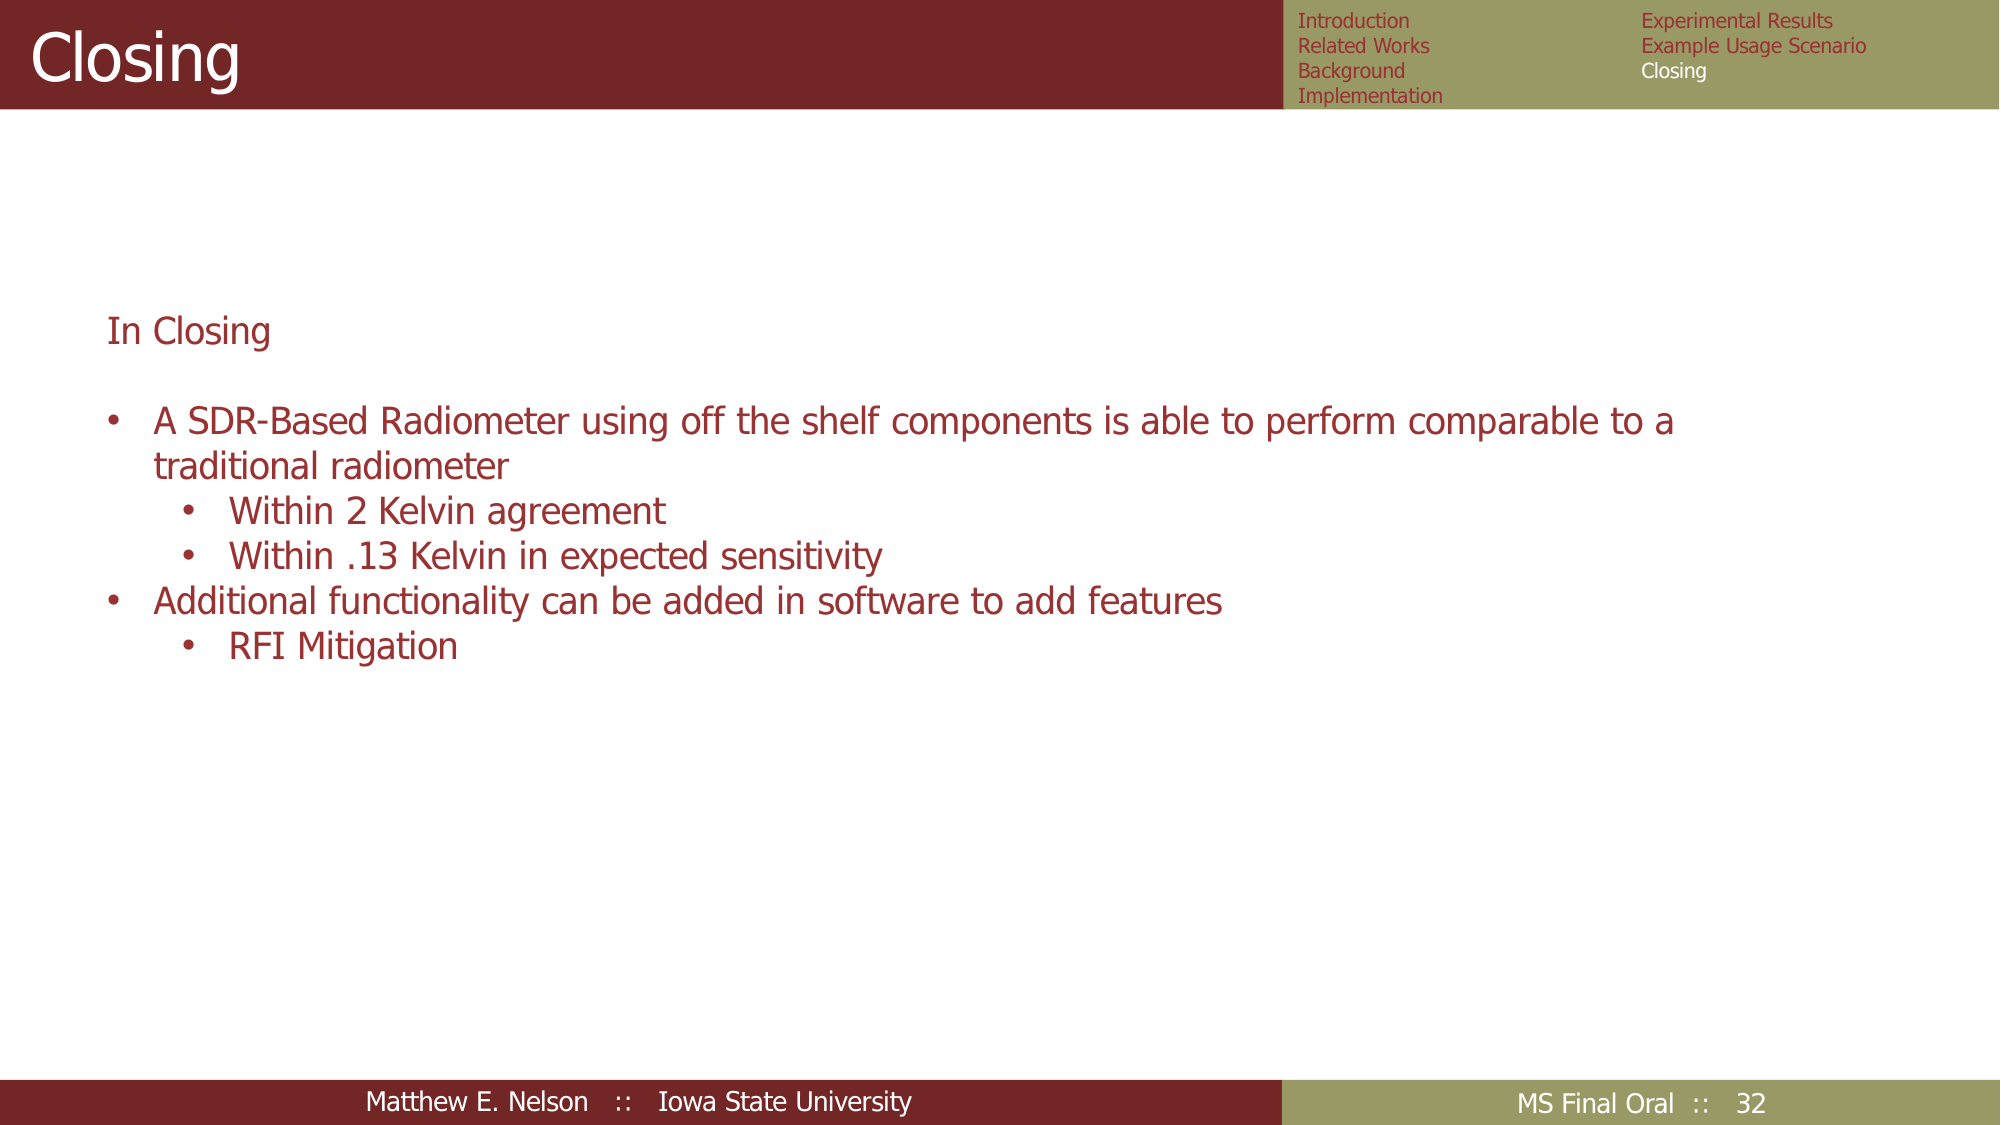

# Closing
Introduction
Related Works
Background
Implementation
Experimental Results
Example Usage Scenario
Closing
In Closing

A SDR-Based Radiometer using off the shelf components is able to perform comparable to a traditional radiometer
Within 2 Kelvin agreement
Within .13 Kelvin in expected sensitivity
Additional functionality can be added in software to add features
RFI Mitigation